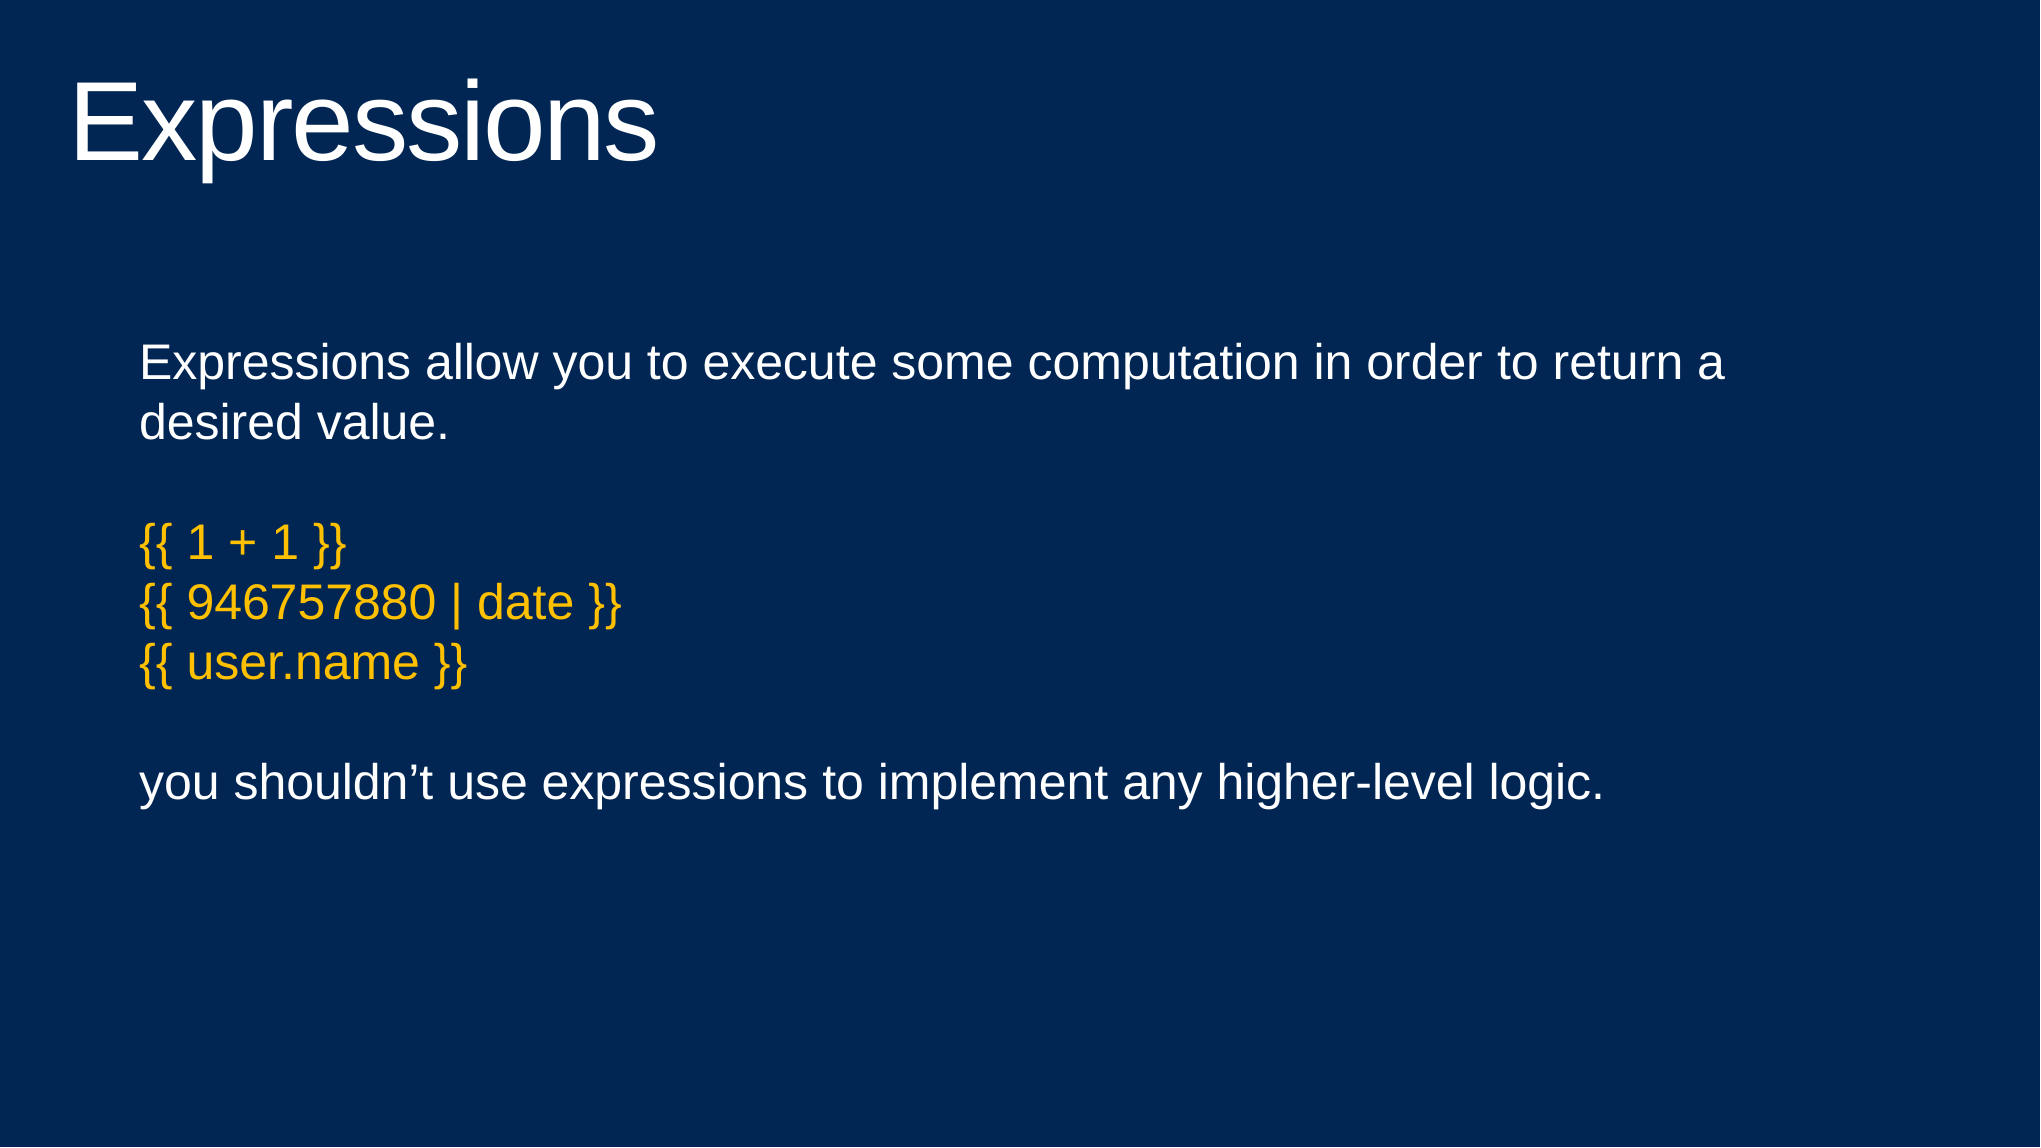

# Expressions
Expressions allow you to execute some computation in order to return a desired value.

{{ 1 + 1 }}
{{ 946757880 | date }}
{{ user.name }}

you shouldn’t use expressions to implement any higher-level logic.